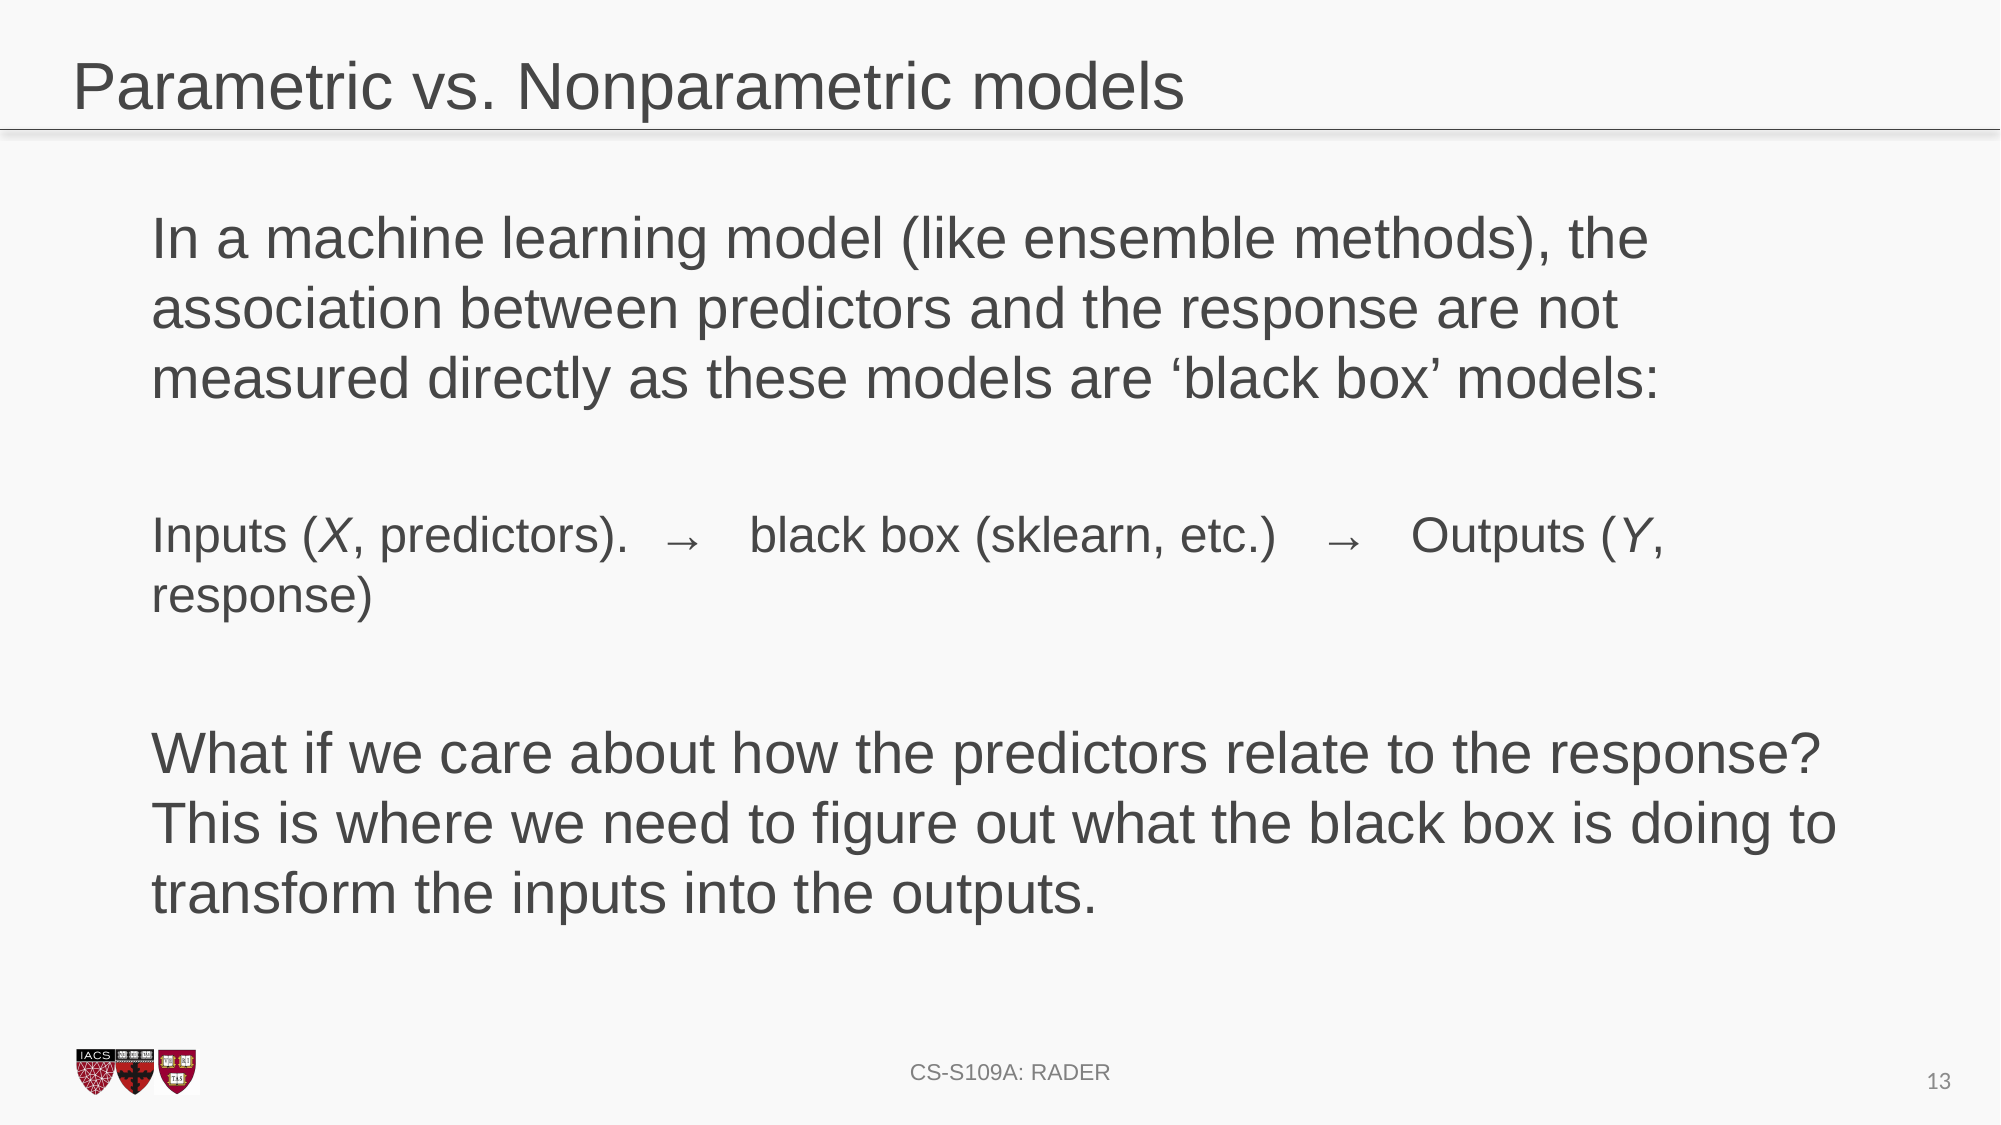

# Parametric vs. Nonparametric models
In a machine learning model (like ensemble methods), the association between predictors and the response are not measured directly as these models are ‘black box’ models:

Inputs (X, predictors).  →   black box (sklearn, etc.)   →   Outputs (Y, response)

What if we care about how the predictors relate to the response?  This is where we need to figure out what the black box is doing to transform the inputs into the outputs.
13